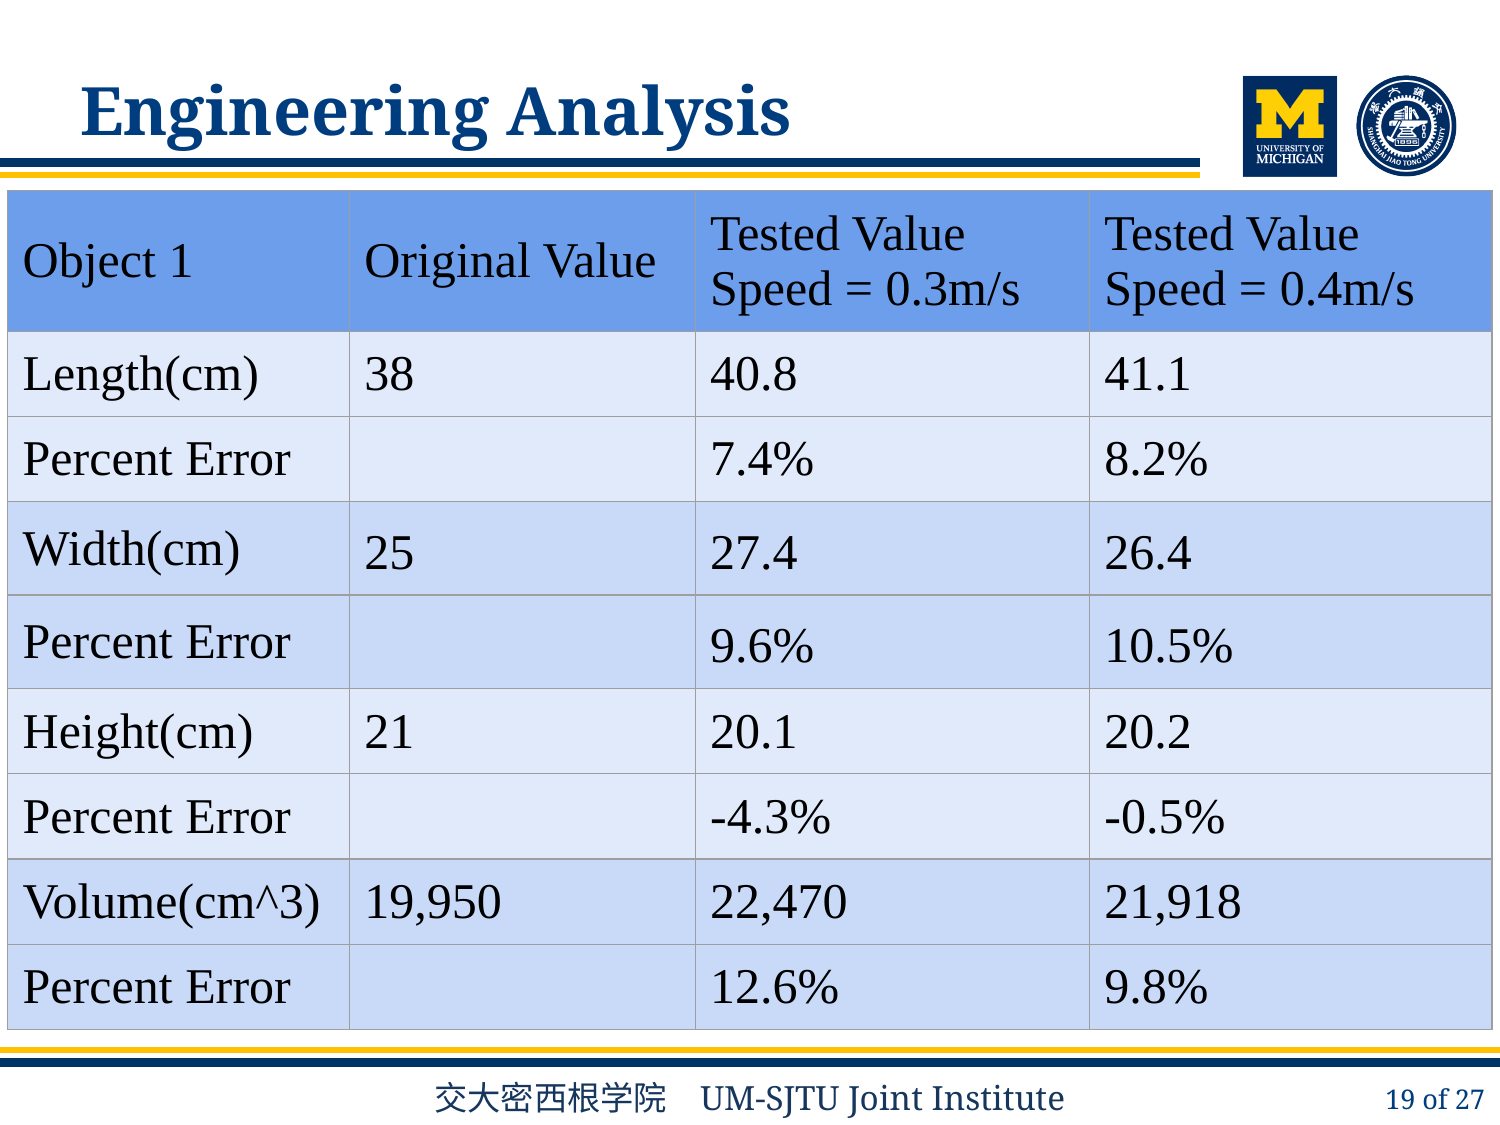

# Engineering Analysis
| Object 1 | Original Value | Tested Value Speed = 0.3m/s | Tested Value Speed = 0.4m/s |
| --- | --- | --- | --- |
| Length(cm) | 38 | 40.8 | 41.1 |
| Percent Error |  | 7.4% | 8.2% |
| Width(cm) | 25 | 27.4 | 26.4 |
| Percent Error |  | 9.6% | 10.5% |
| Height(cm) | 21 | 20.1 | 20.2 |
| Percent Error |  | -4.3% | -0.5% |
| Volume(cm^3) | 19,950 | 22,470 | 21,918 |
| Percent Error |  | 12.6% | 9.8% |
19 of 27